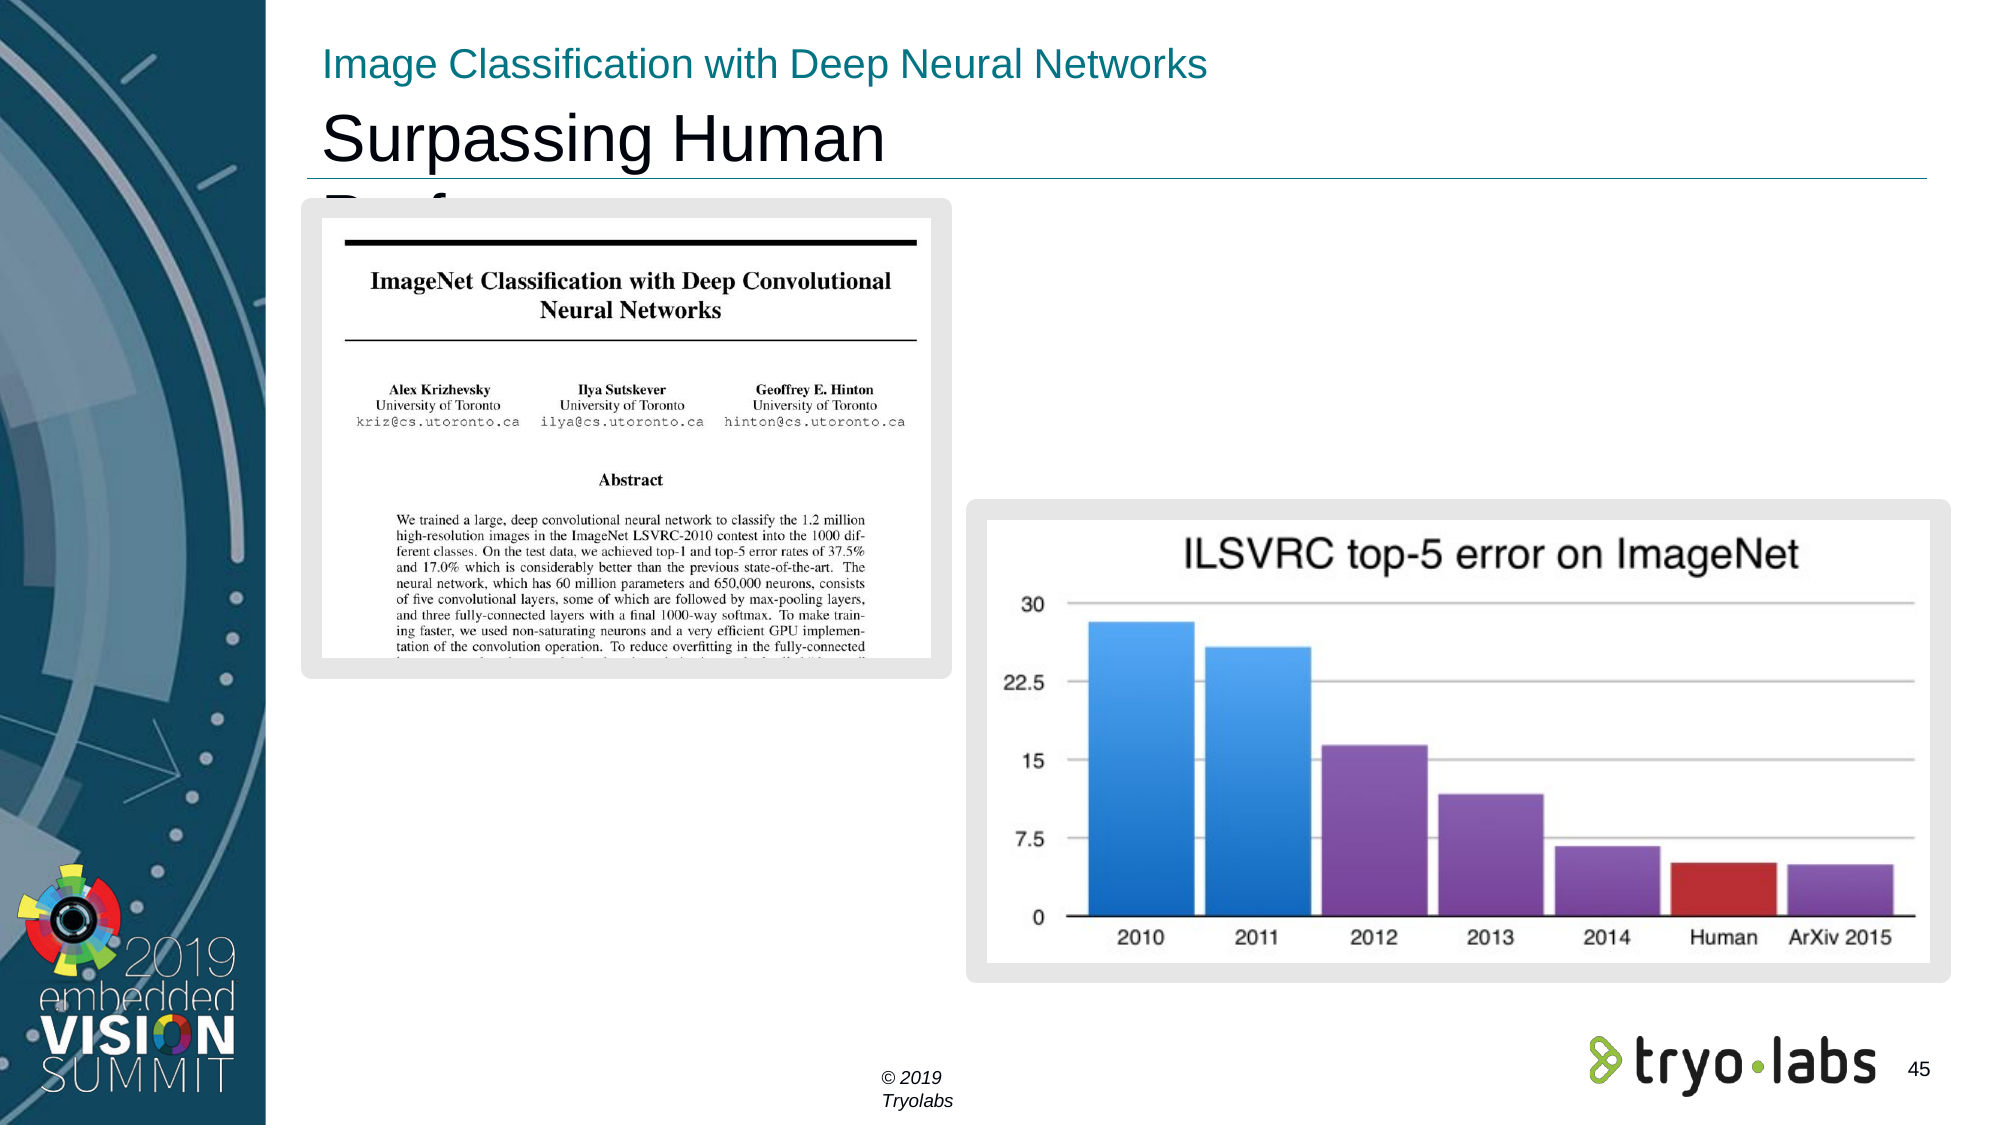

Image Classification with Deep Neural Networks
Surpassing Human Performance

45
© 2019 Tryolabs